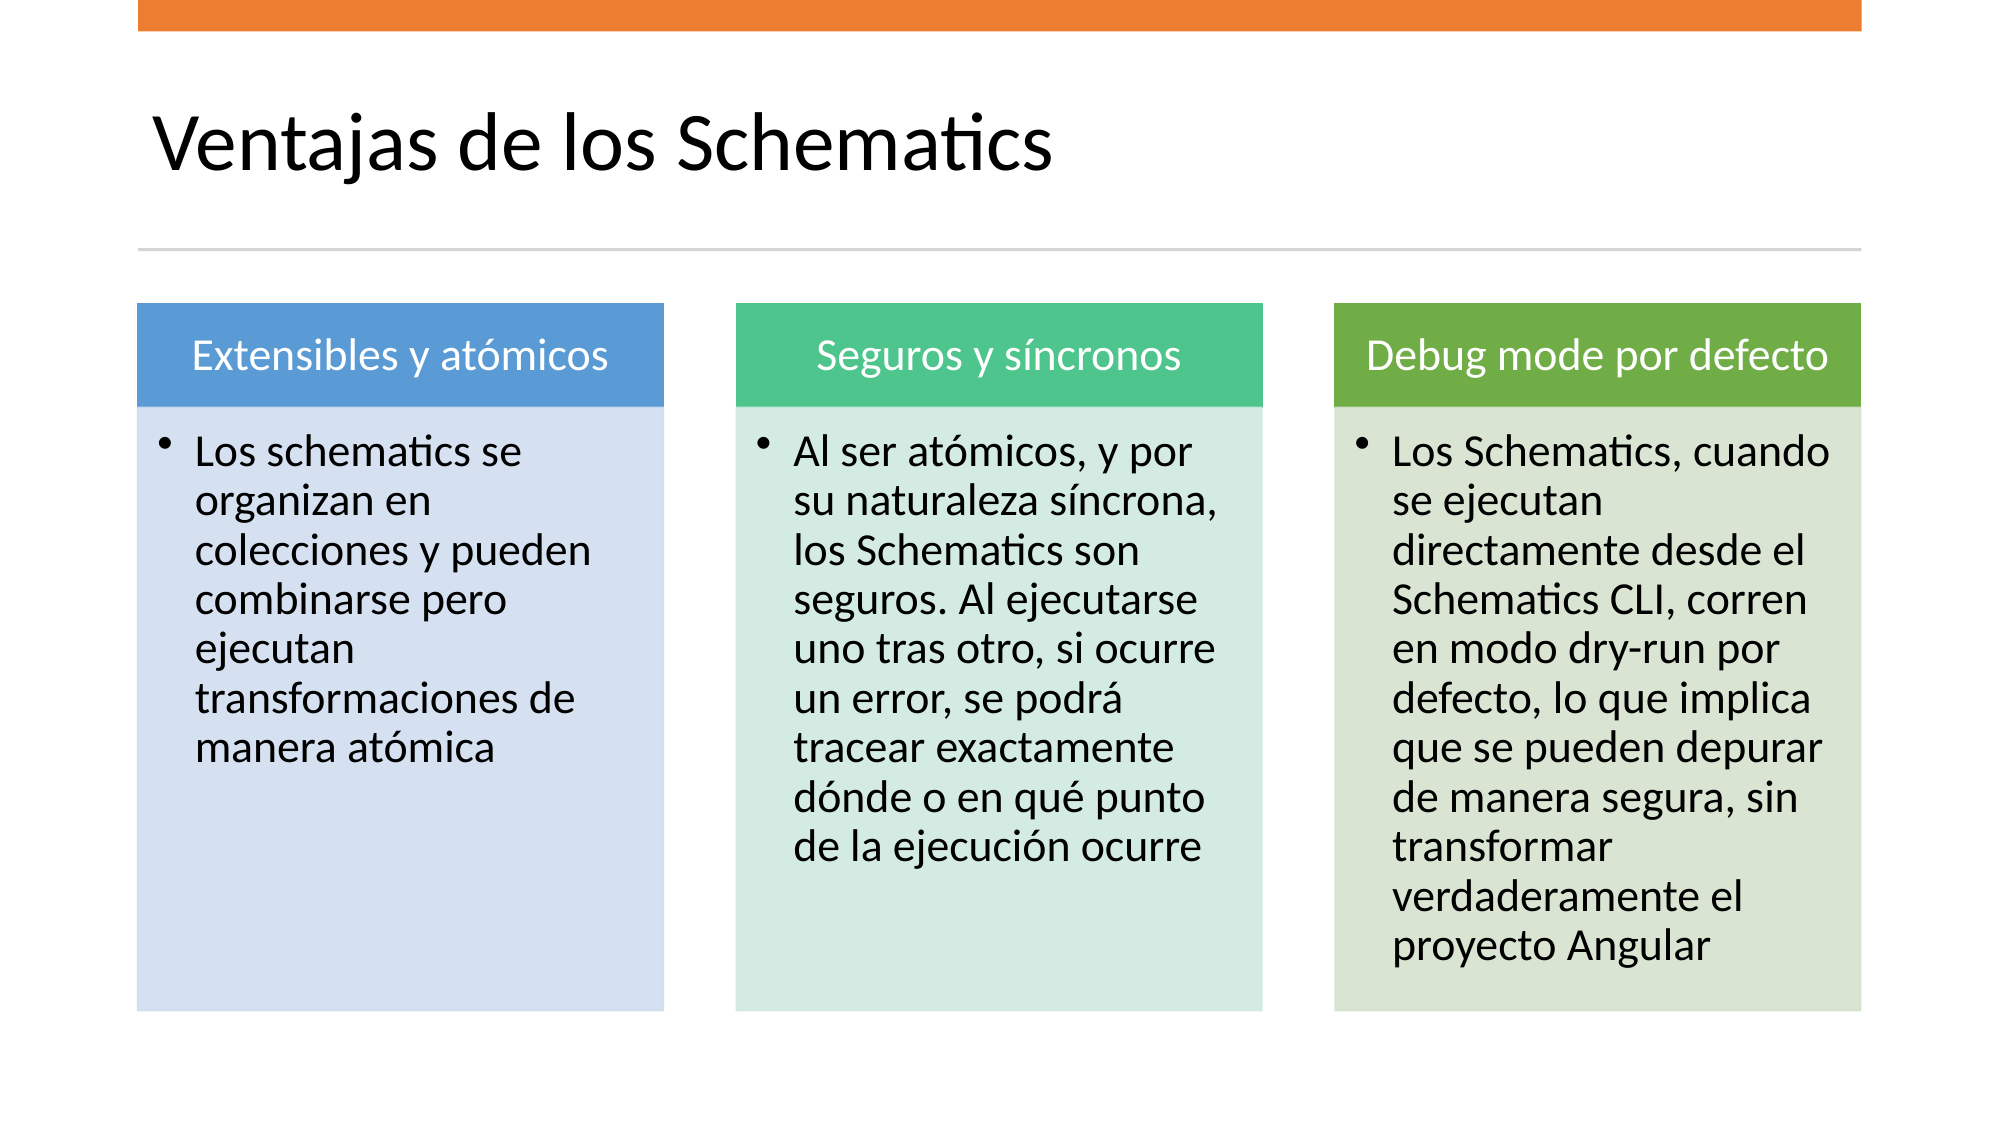

# Ventajas de los Schematics

Extensibles y atómicos
Los schematics se organizan en colecciones y pueden combinarse pero ejecutan transformaciones de manera atómica
Seguros y síncronos
Al ser atómicos, y por su naturaleza síncrona, los Schematics son seguros. Al ejecutarse uno tras otro, si ocurre un error, se podrá tracear exactamente dónde o en qué punto de la ejecución ocurre
Debug mode por defecto
Los Schematics, cuando se ejecutan directamente desde el Schematics CLI, corren en modo dry-run por defecto, lo que implica que se pueden depurar de manera segura, sin transformar verdaderamente el proyecto Angular